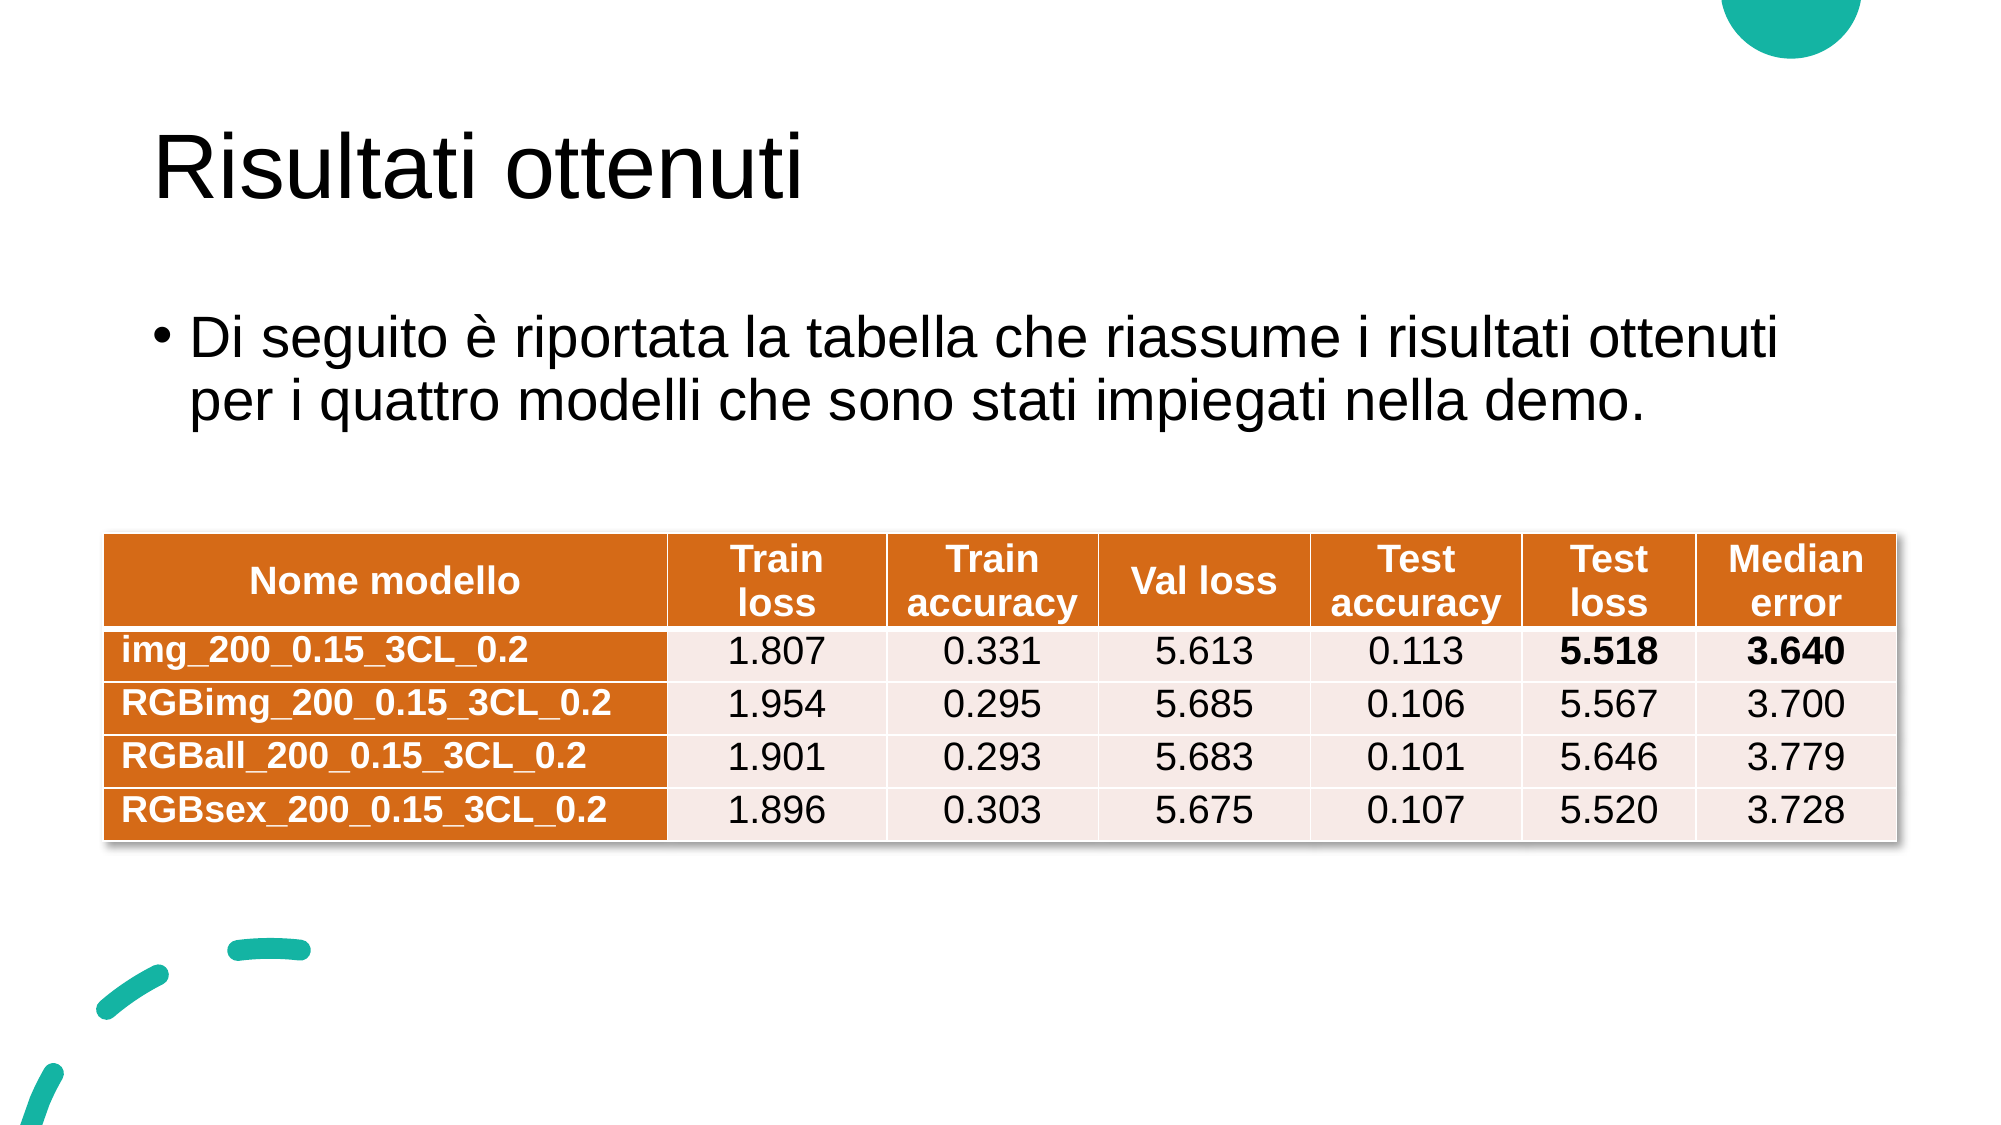

# Risultati ottenuti
Di seguito è riportata la tabella che riassume i risultati ottenuti per i quattro modelli che sono stati impiegati nella demo.

| Nome modello | Train loss | Train accuracy | Val loss | Test accuracy | Test loss | Median error |
| --- | --- | --- | --- | --- | --- | --- |
| img\_200\_0.15\_3CL\_0.2 | 1.807 | 0.331 | 5.613 | 0.113 | 5.518 | 3.640 |
| RGBimg\_200\_0.15\_3CL\_0.2 | 1.954 | 0.295 | 5.685 | 0.106 | 5.567 | 3.700 |
| RGBall\_200\_0.15\_3CL\_0.2 | 1.901 | 0.293 | 5.683 | 0.101 | 5.646 | 3.779 |
| RGBsex\_200\_0.15\_3CL\_0.2 | 1.896 | 0.303 | 5.675 | 0.107 | 5.520 | 3.728 |